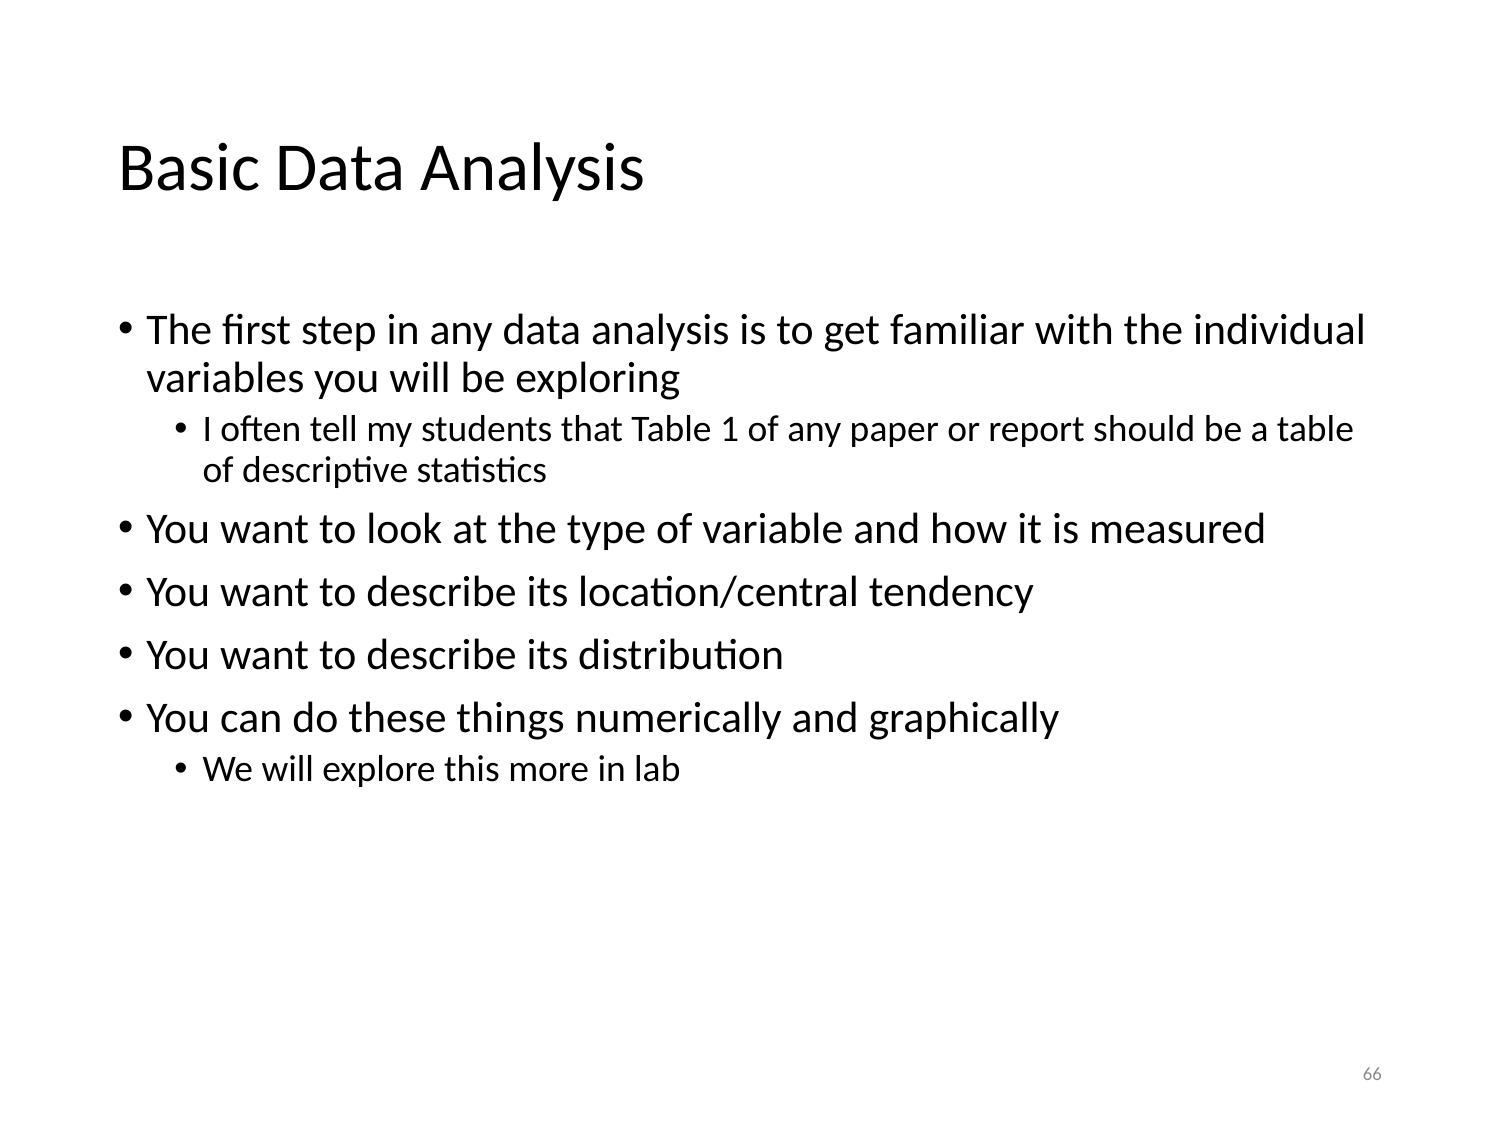

# Basic Data Analysis
The first step in any data analysis is to get familiar with the individual variables you will be exploring
I often tell my students that Table 1 of any paper or report should be a table of descriptive statistics
You want to look at the type of variable and how it is measured
You want to describe its location/central tendency
You want to describe its distribution
You can do these things numerically and graphically
We will explore this more in lab
66